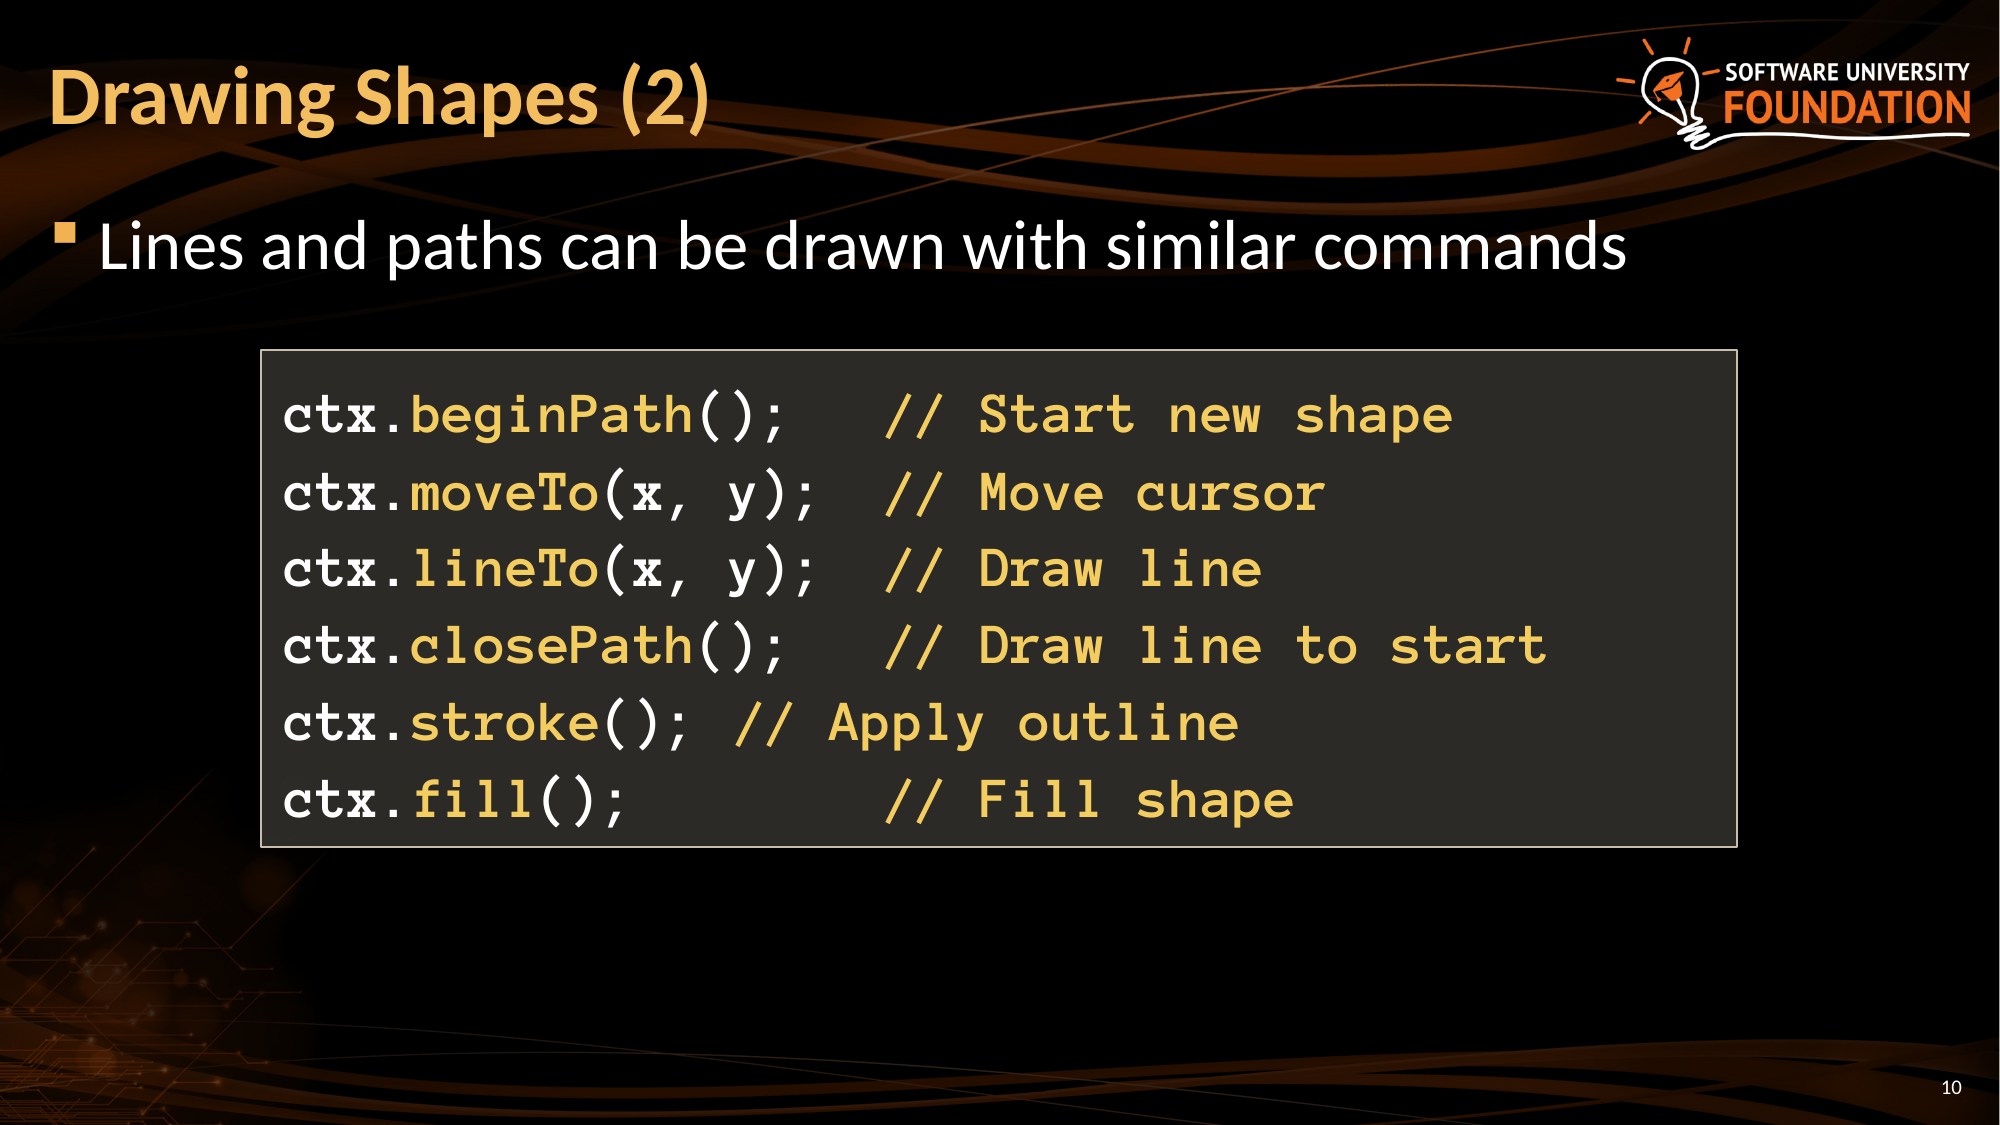

# Drawing Shapes (2)
Lines and paths can be drawn with similar commands
ctx.beginPath();	// Start new shape
ctx.moveTo(x, y);	// Move cursor
ctx.lineTo(x, y);	// Draw line
ctx.closePath();	// Draw line to start
ctx.stroke();	// Apply outline
ctx.fill();		// Fill shape
10